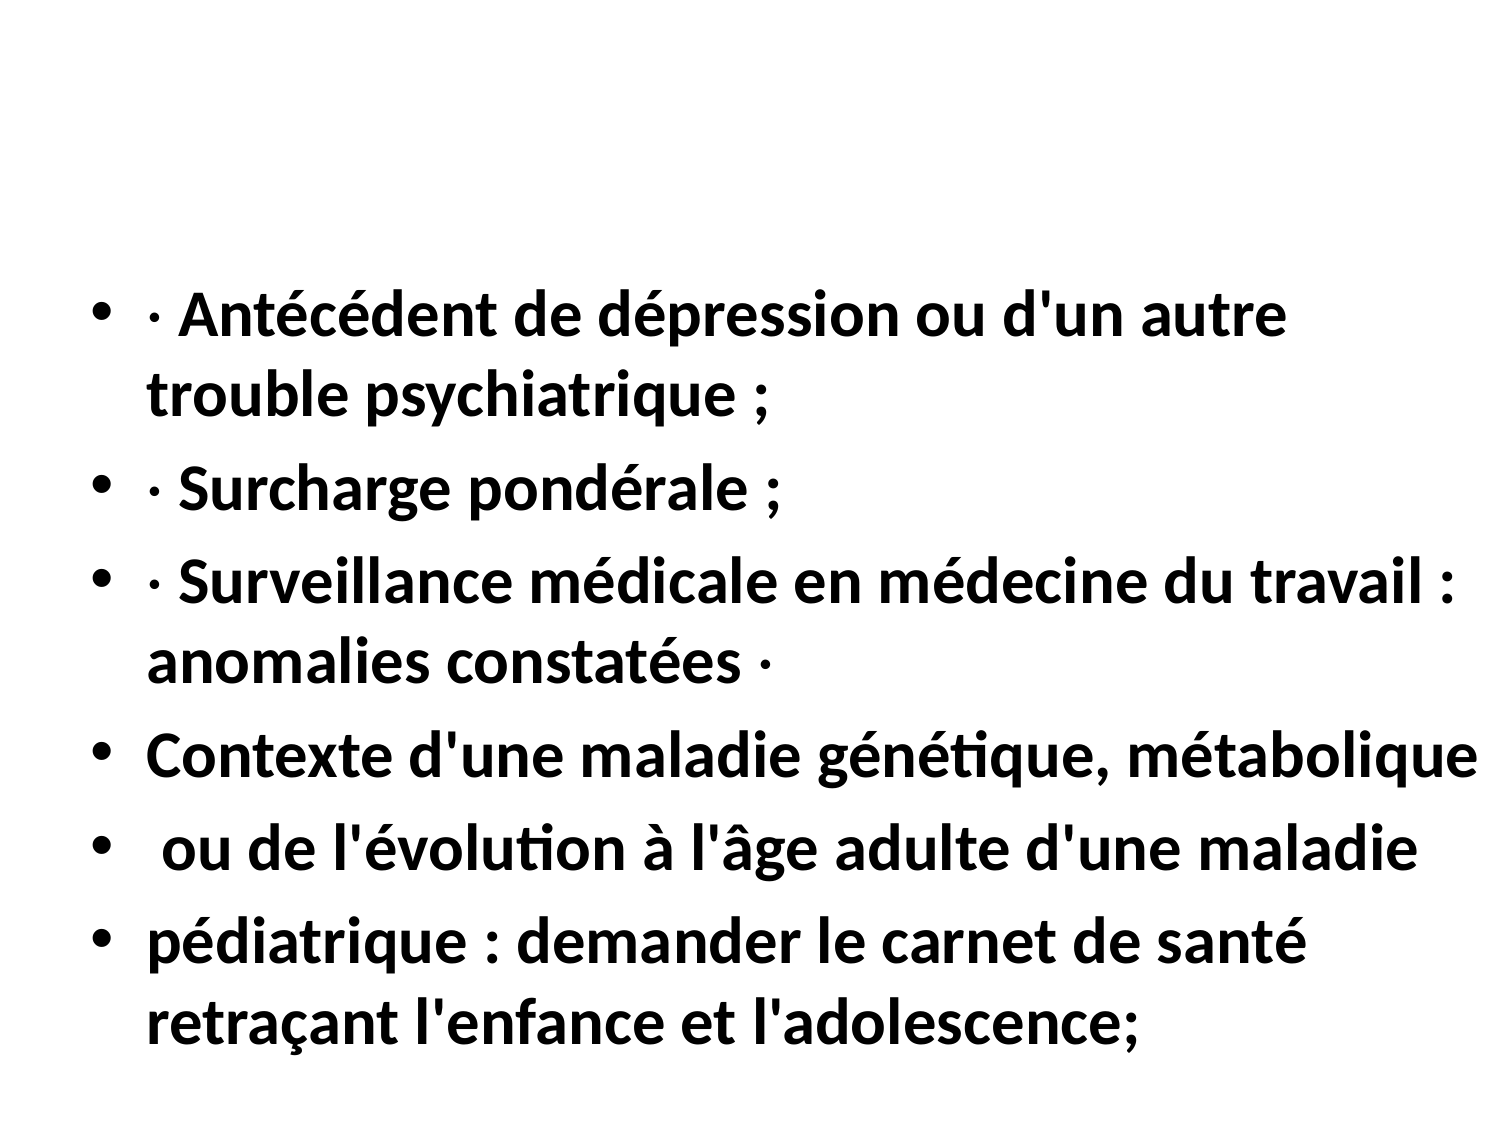

#
· Antécédent de dépression ou d'un autre trouble psychiatrique ;
· Surcharge pondérale ;
· Surveillance médicale en médecine du travail : anomalies constatées ·
Contexte d'une maladie génétique, métabolique
 ou de l'évolution à l'âge adulte d'une maladie
pédiatrique : demander le carnet de santé retraçant l'enfance et l'adolescence;